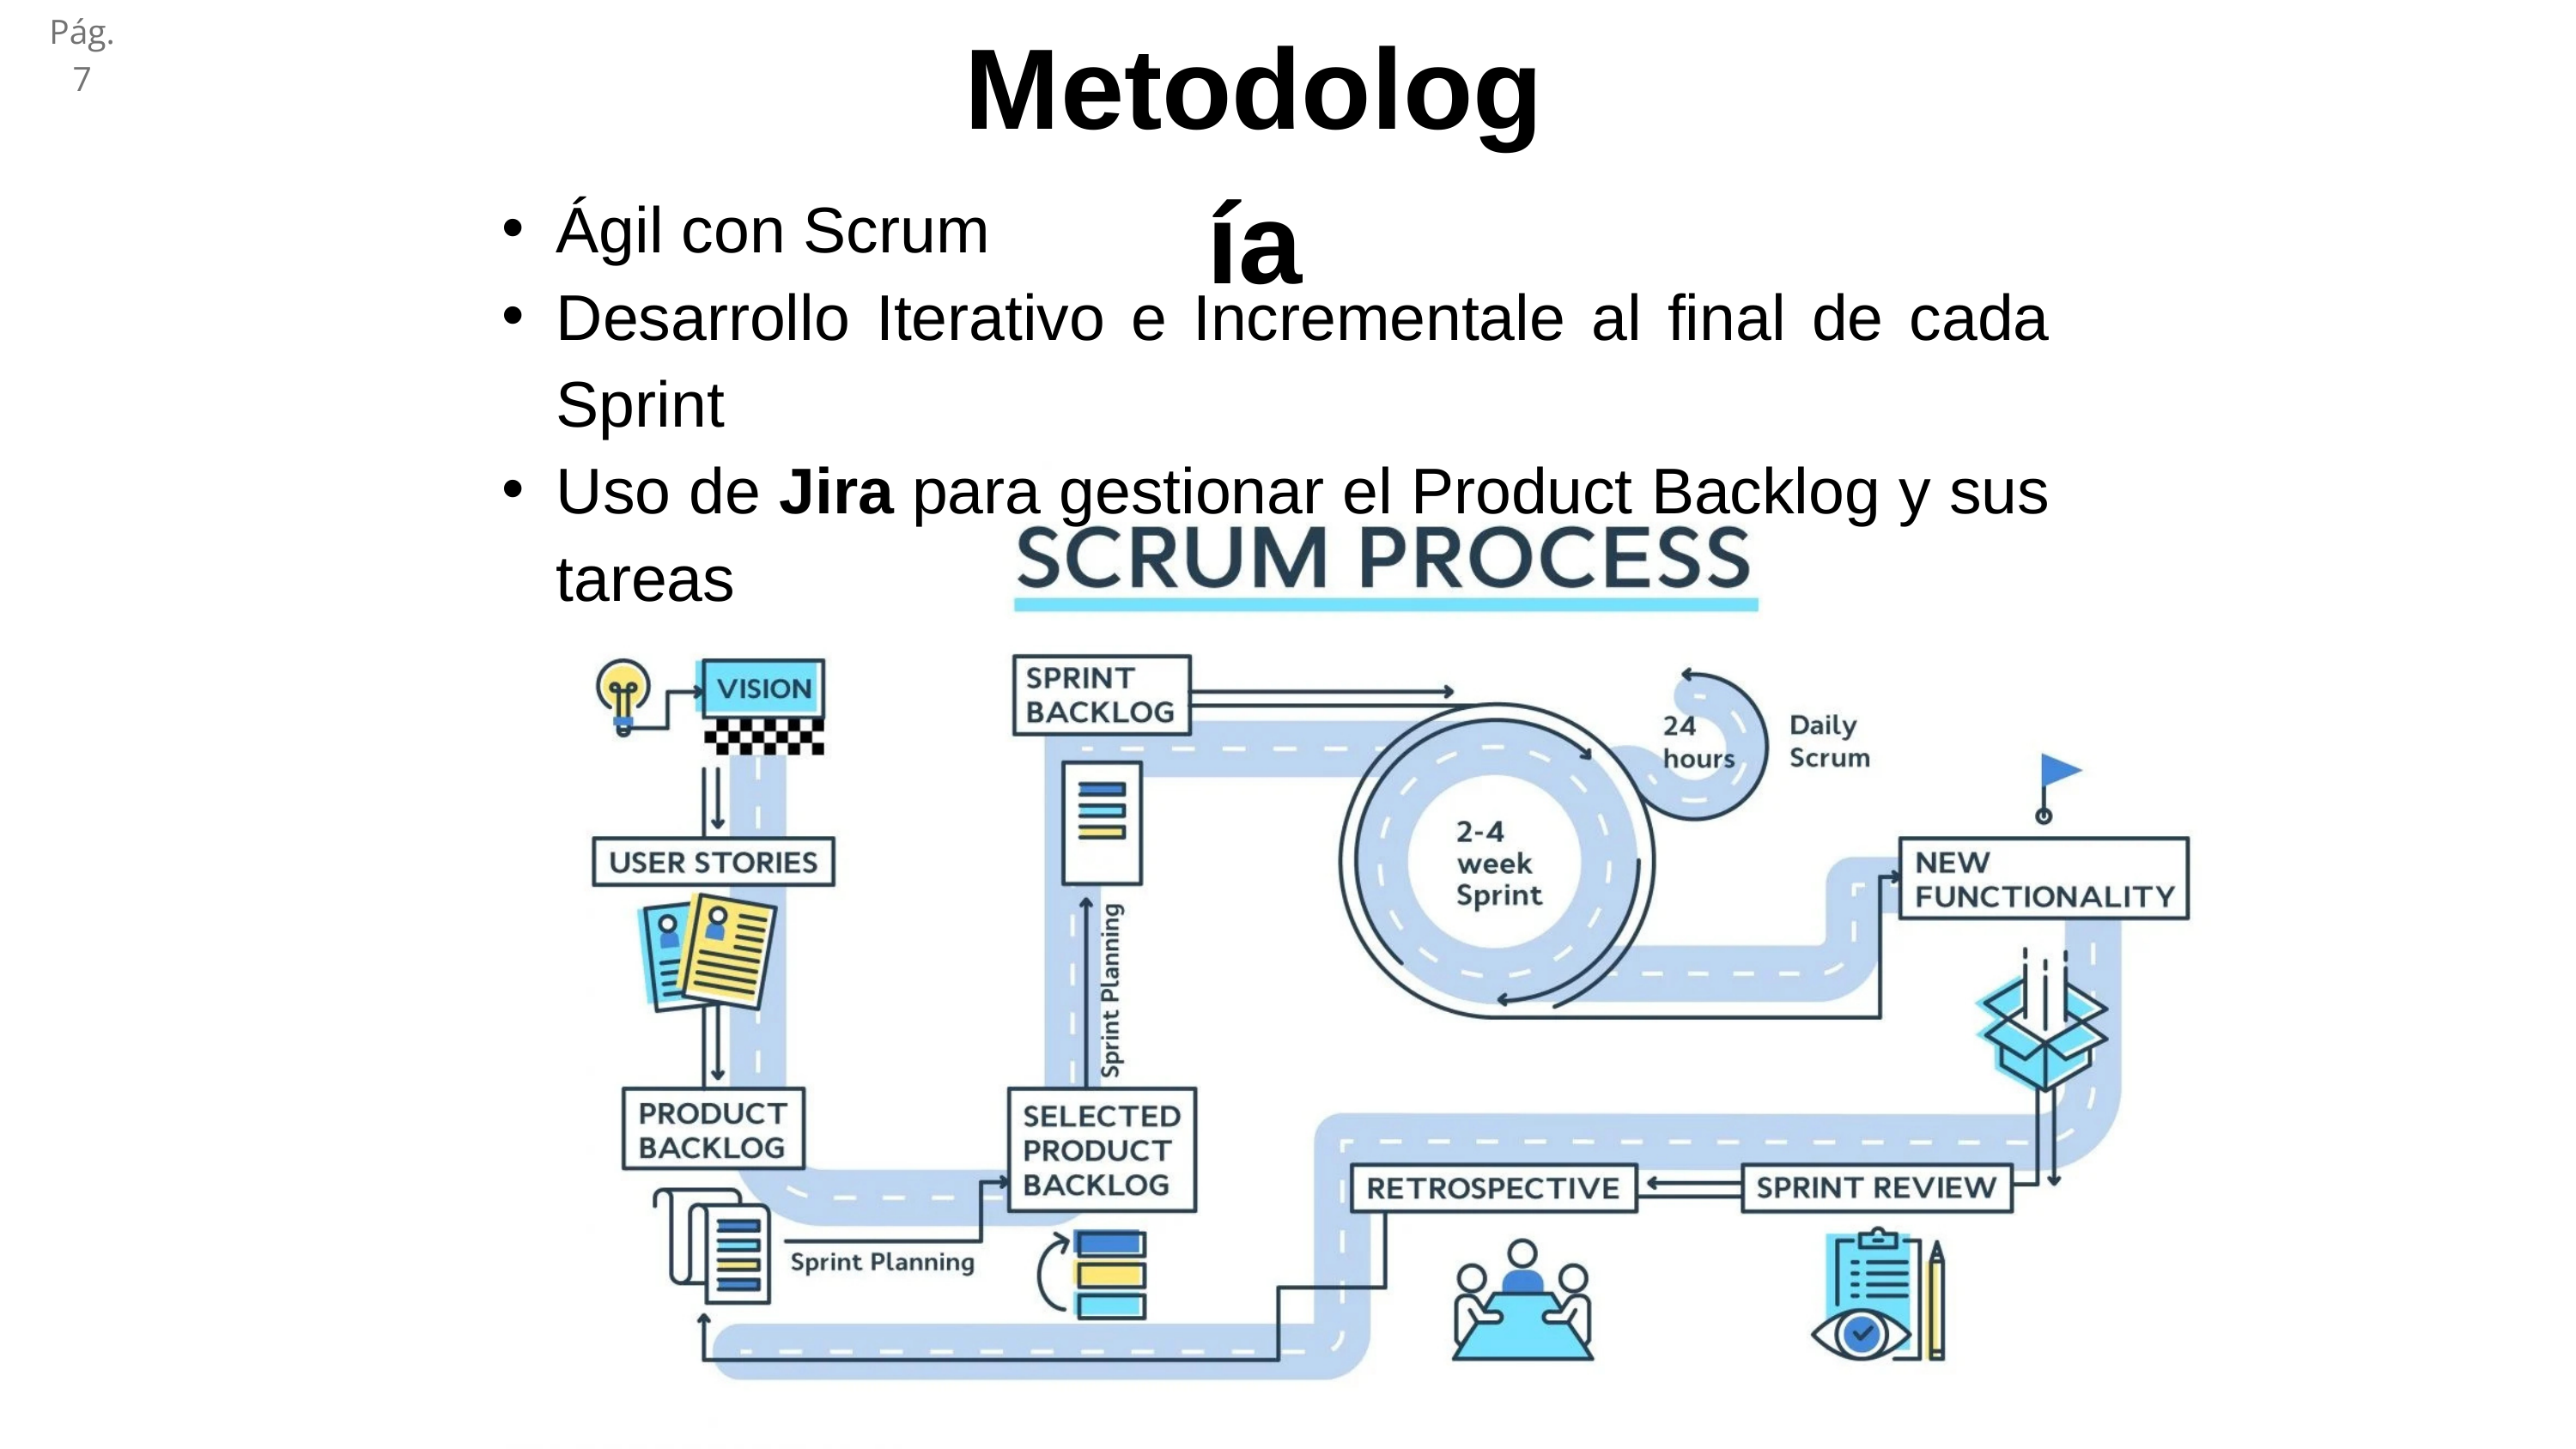

Metodología
Pág. 7
Ágil con Scrum
Desarrollo Iterativo e Incrementale al final de cada Sprint
Uso de Jira para gestionar el Product Backlog y sus tareas